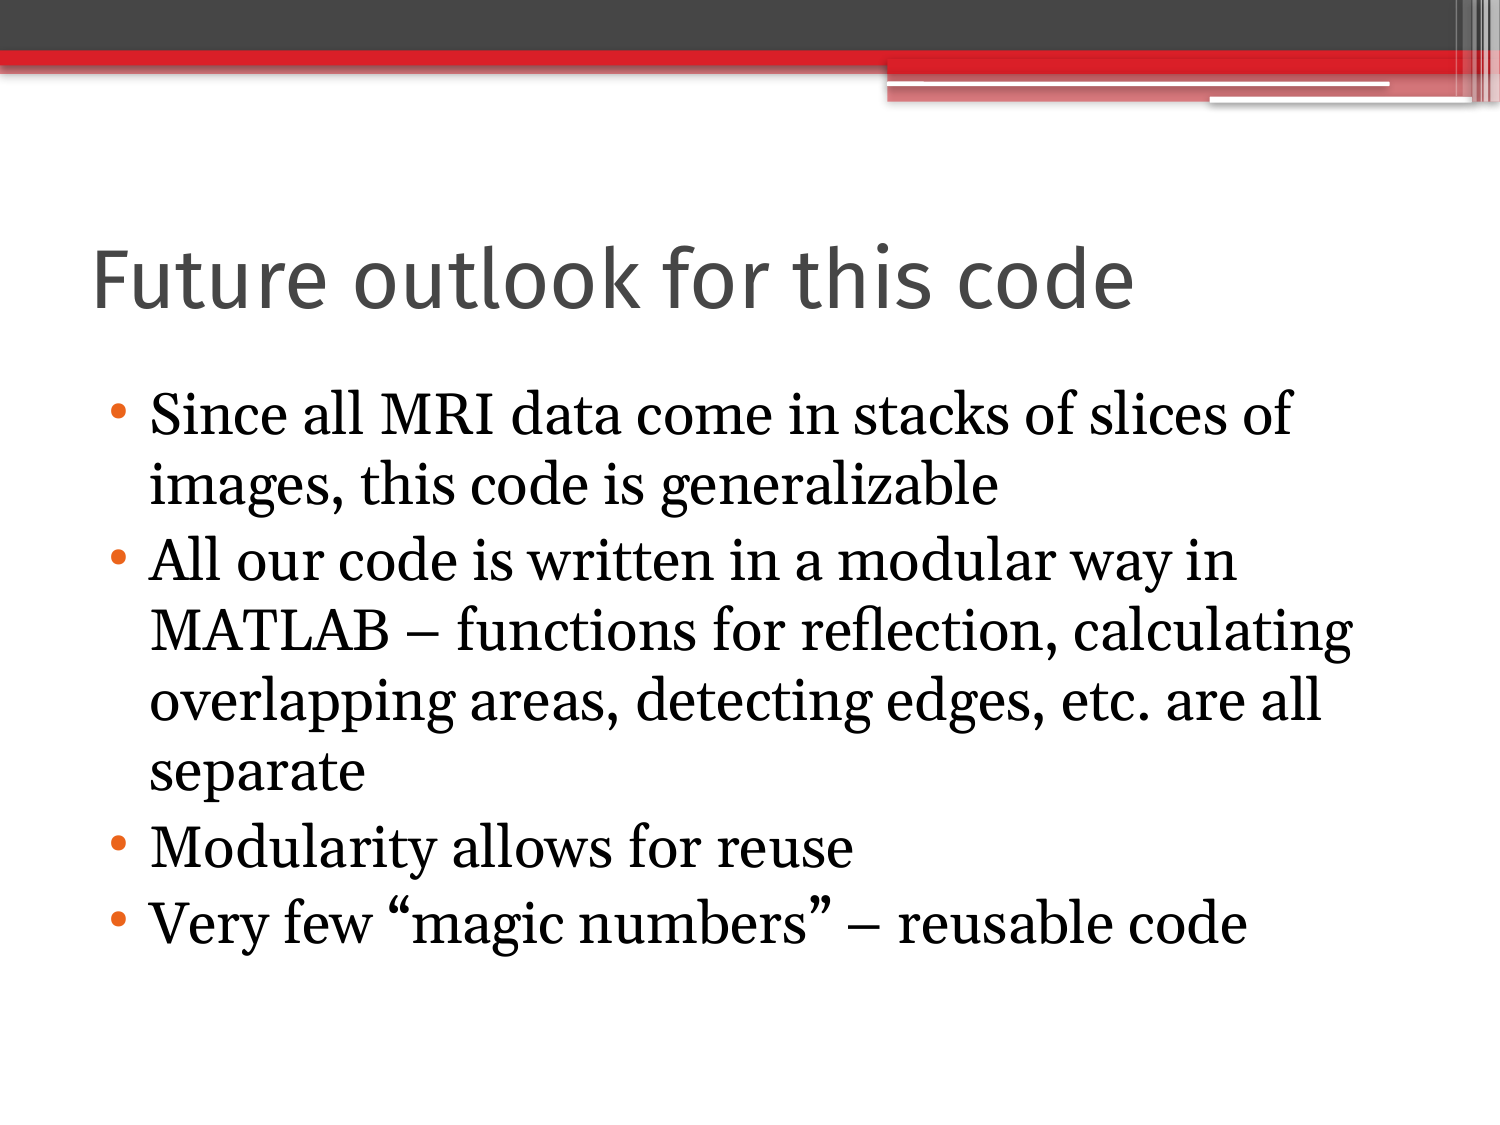

# Future outlook for this code
Since all MRI data come in stacks of slices of images, this code is generalizable
All our code is written in a modular way in MATLAB – functions for reflection, calculating overlapping areas, detecting edges, etc. are all separate
Modularity allows for reuse
Very few “magic numbers” – reusable code